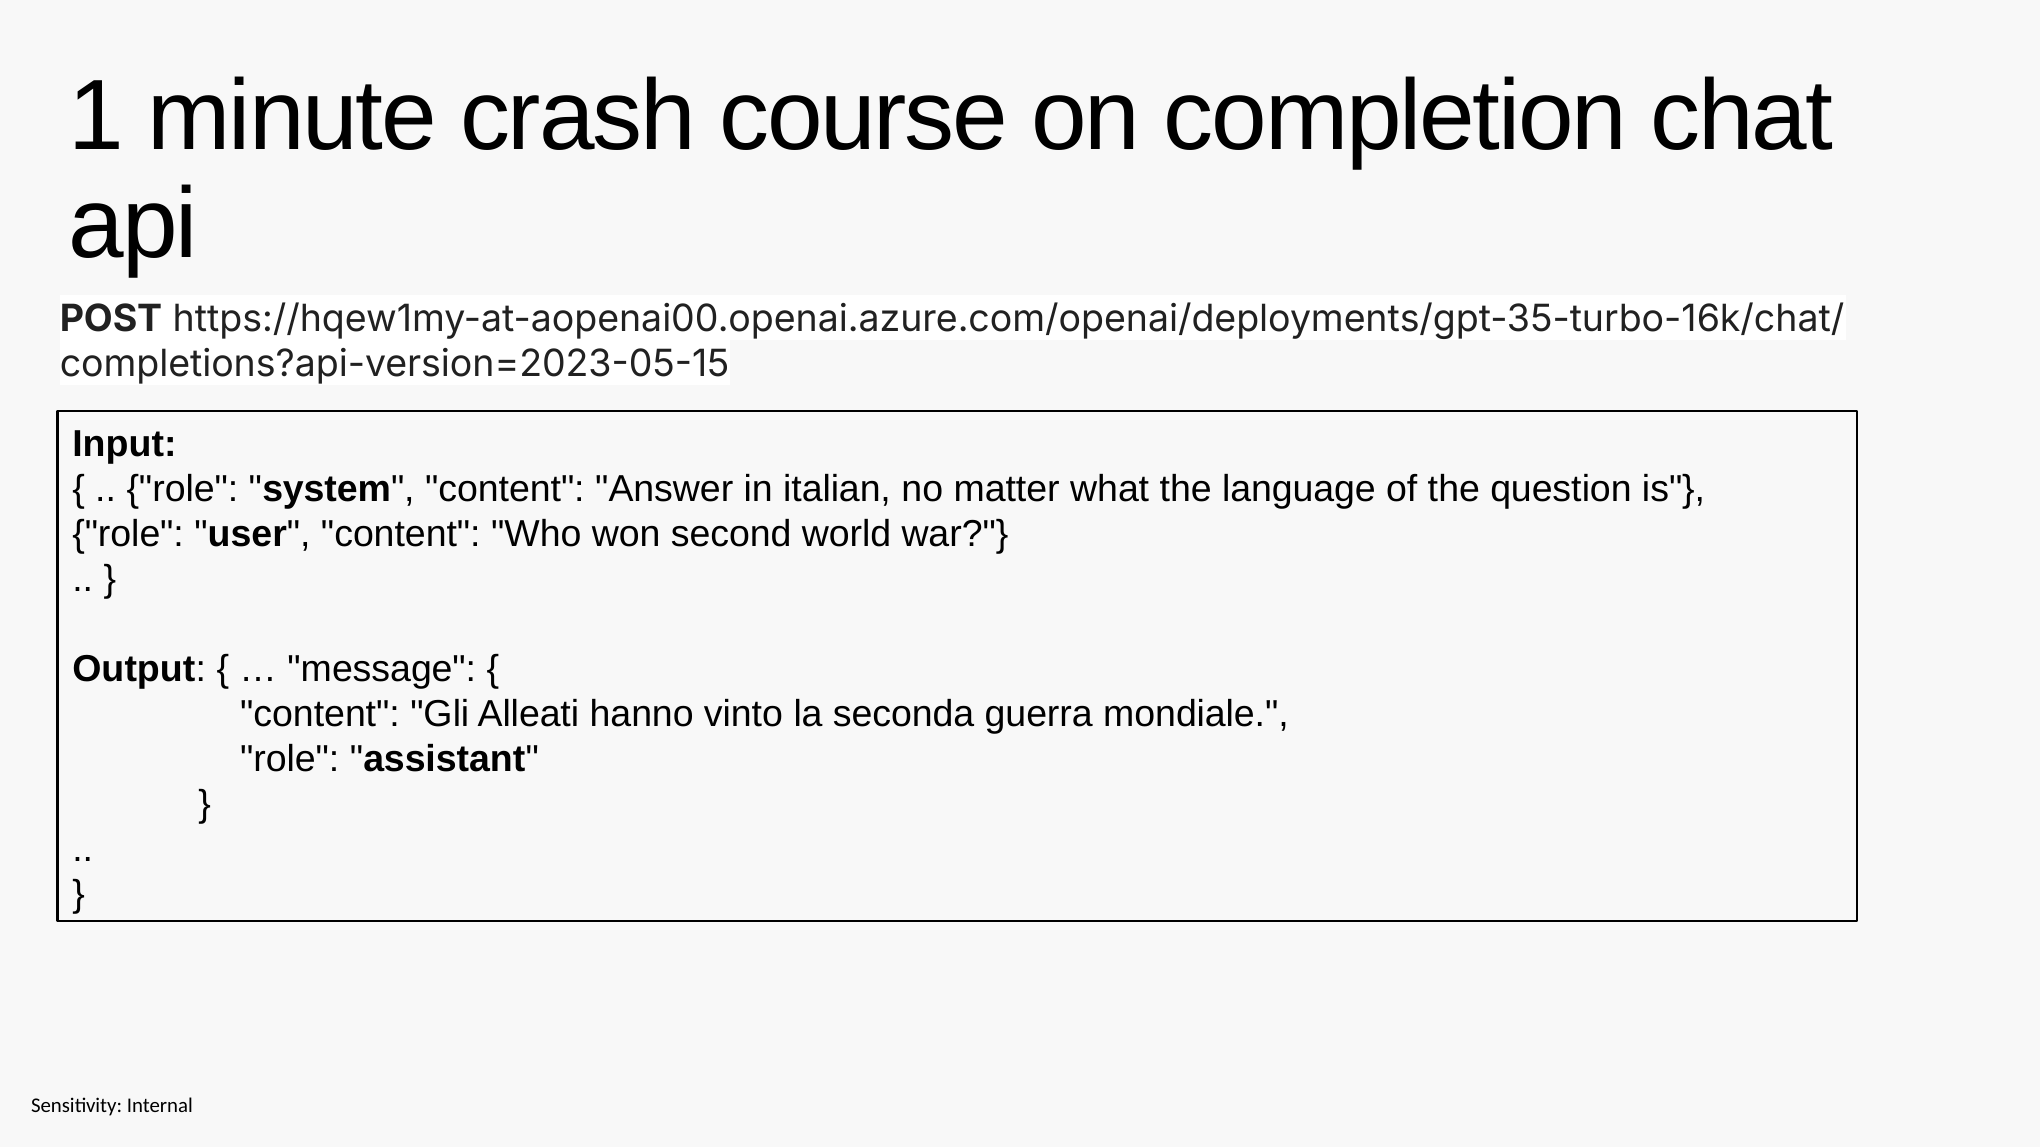

# 1 minute crash course on completion chat api
POST https://hqew1my-at-aopenai00.openai.azure.com/openai/deployments/gpt-35-turbo-16k/chat/completions?api-version=2023-05-15
Input:
{ .. {"role": "system", "content": "Answer in italian, no matter what the language of the question is"},
{"role": "user", "content": "Who won second world war?"}
.. }
Output: { … "message": {
                "content": "Gli Alleati hanno vinto la seconda guerra mondiale.",
                "role": "assistant"
            }
..
}